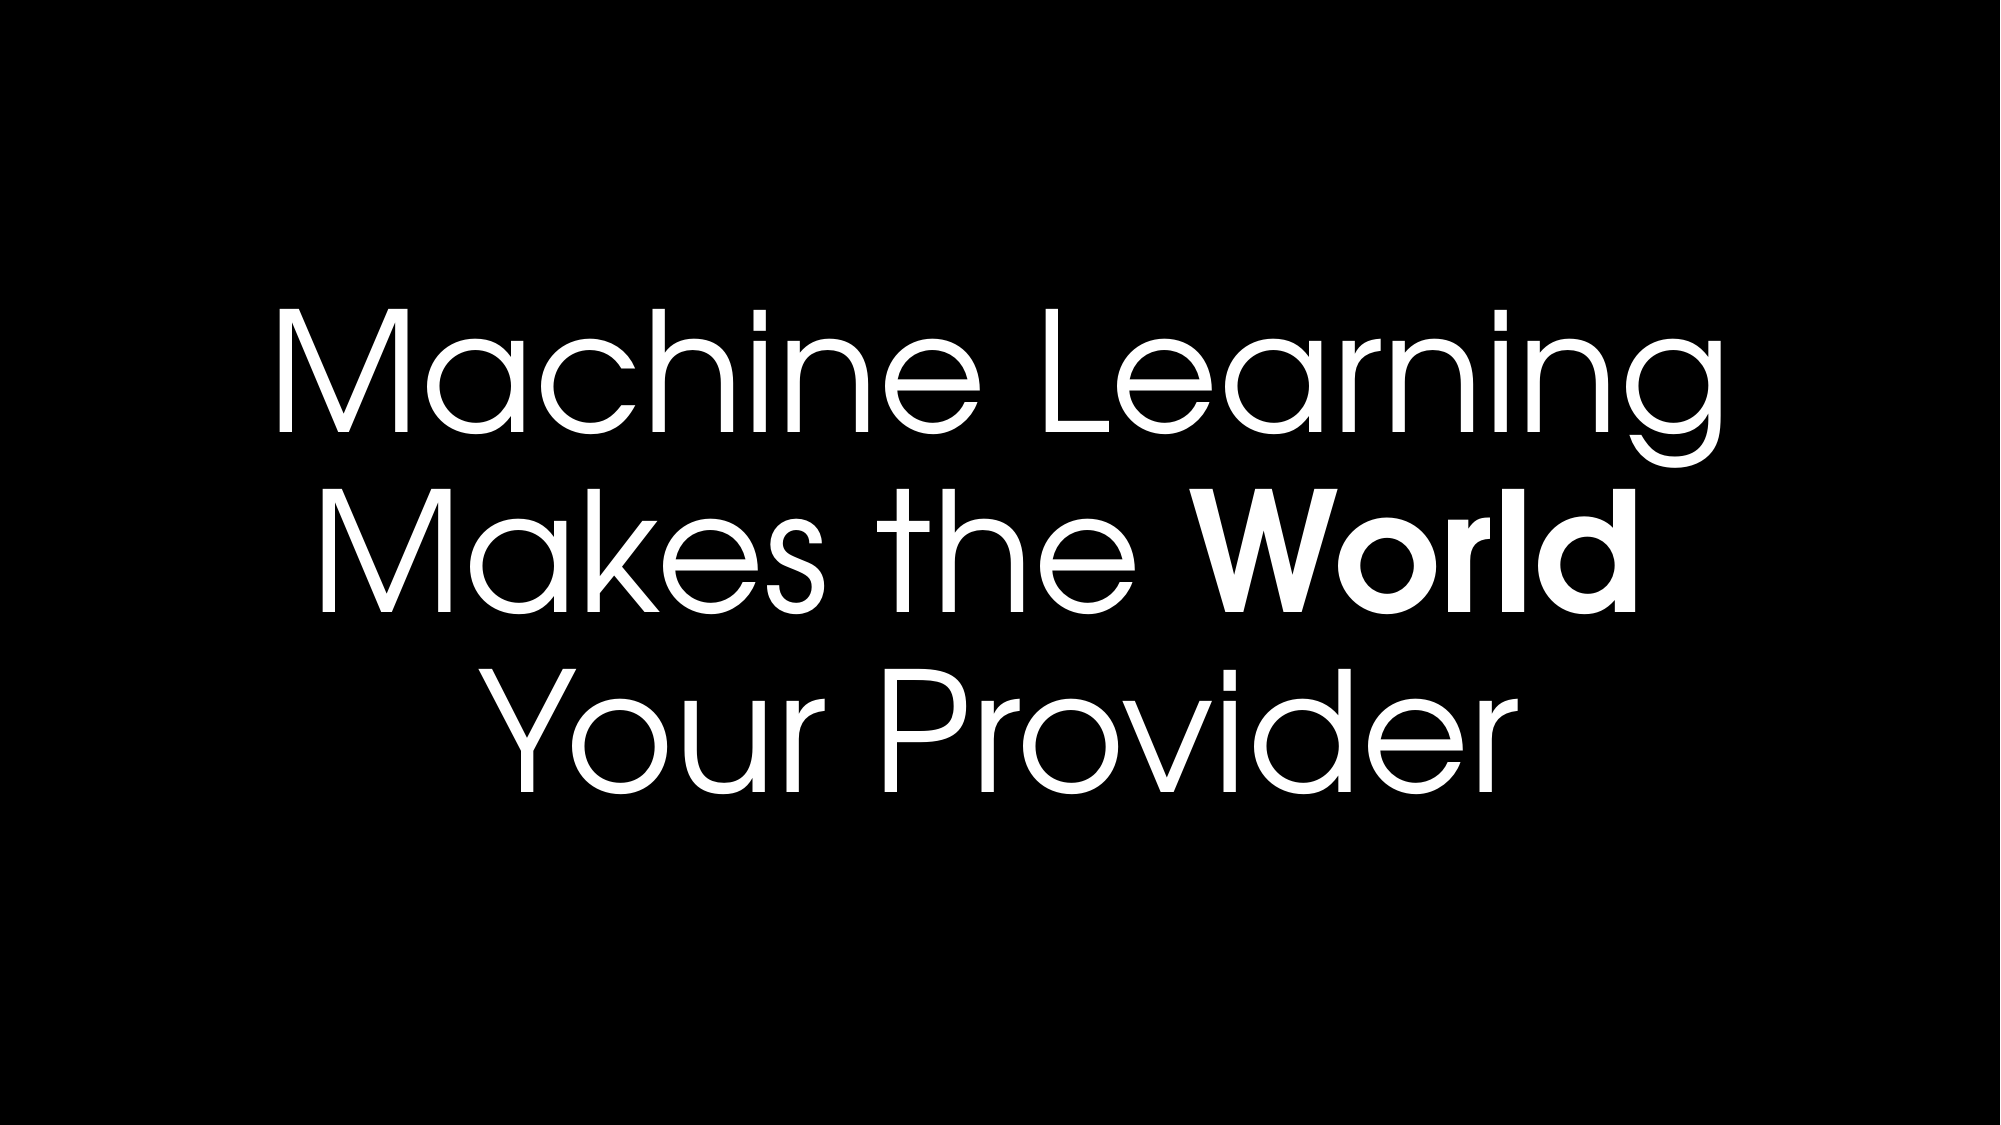

# Machine Learning Makes the World Your Provider